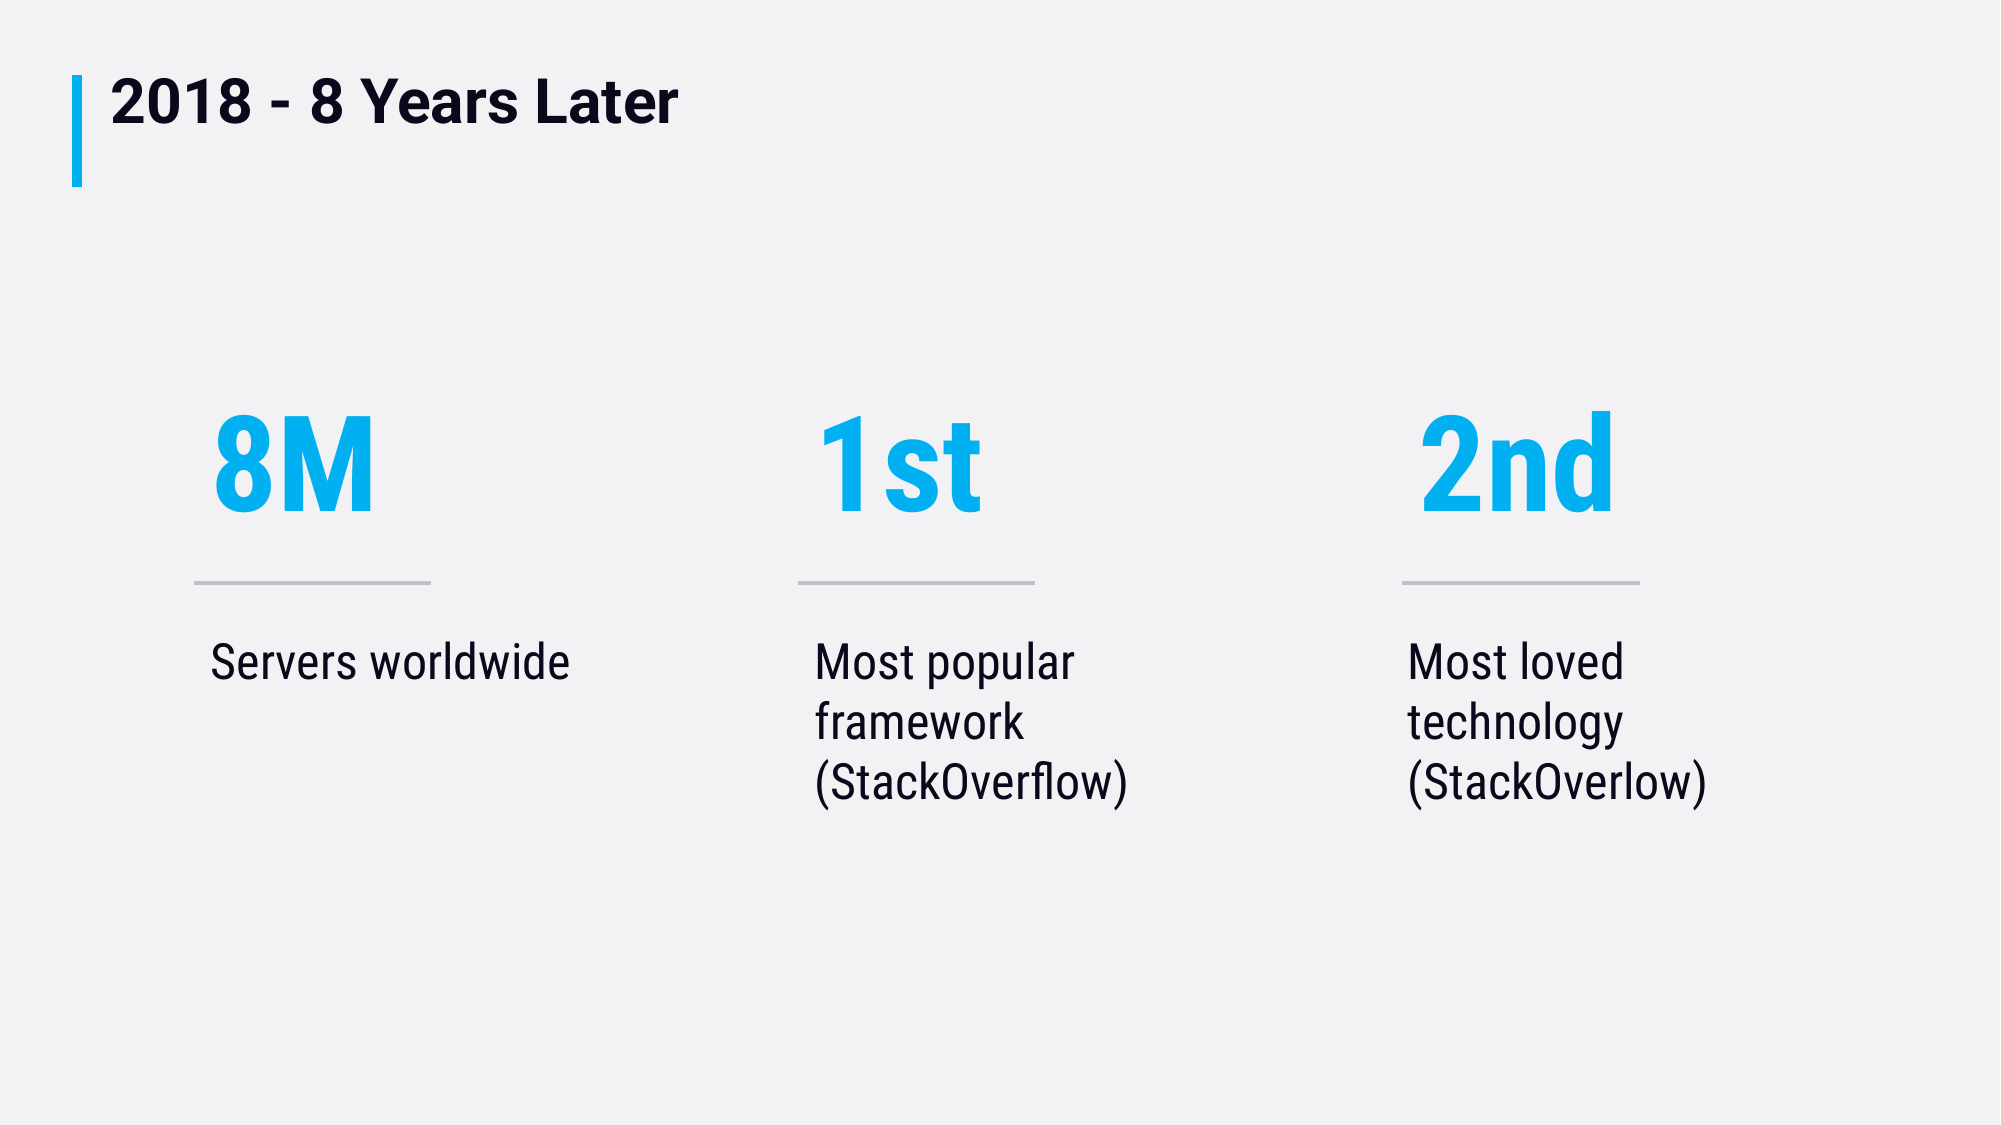

# 2018 - 8 Years Later
8M
Servers worldwide
1st
Most popular framework (StackOverflow)
2nd
Most loved technology (StackOverlow)